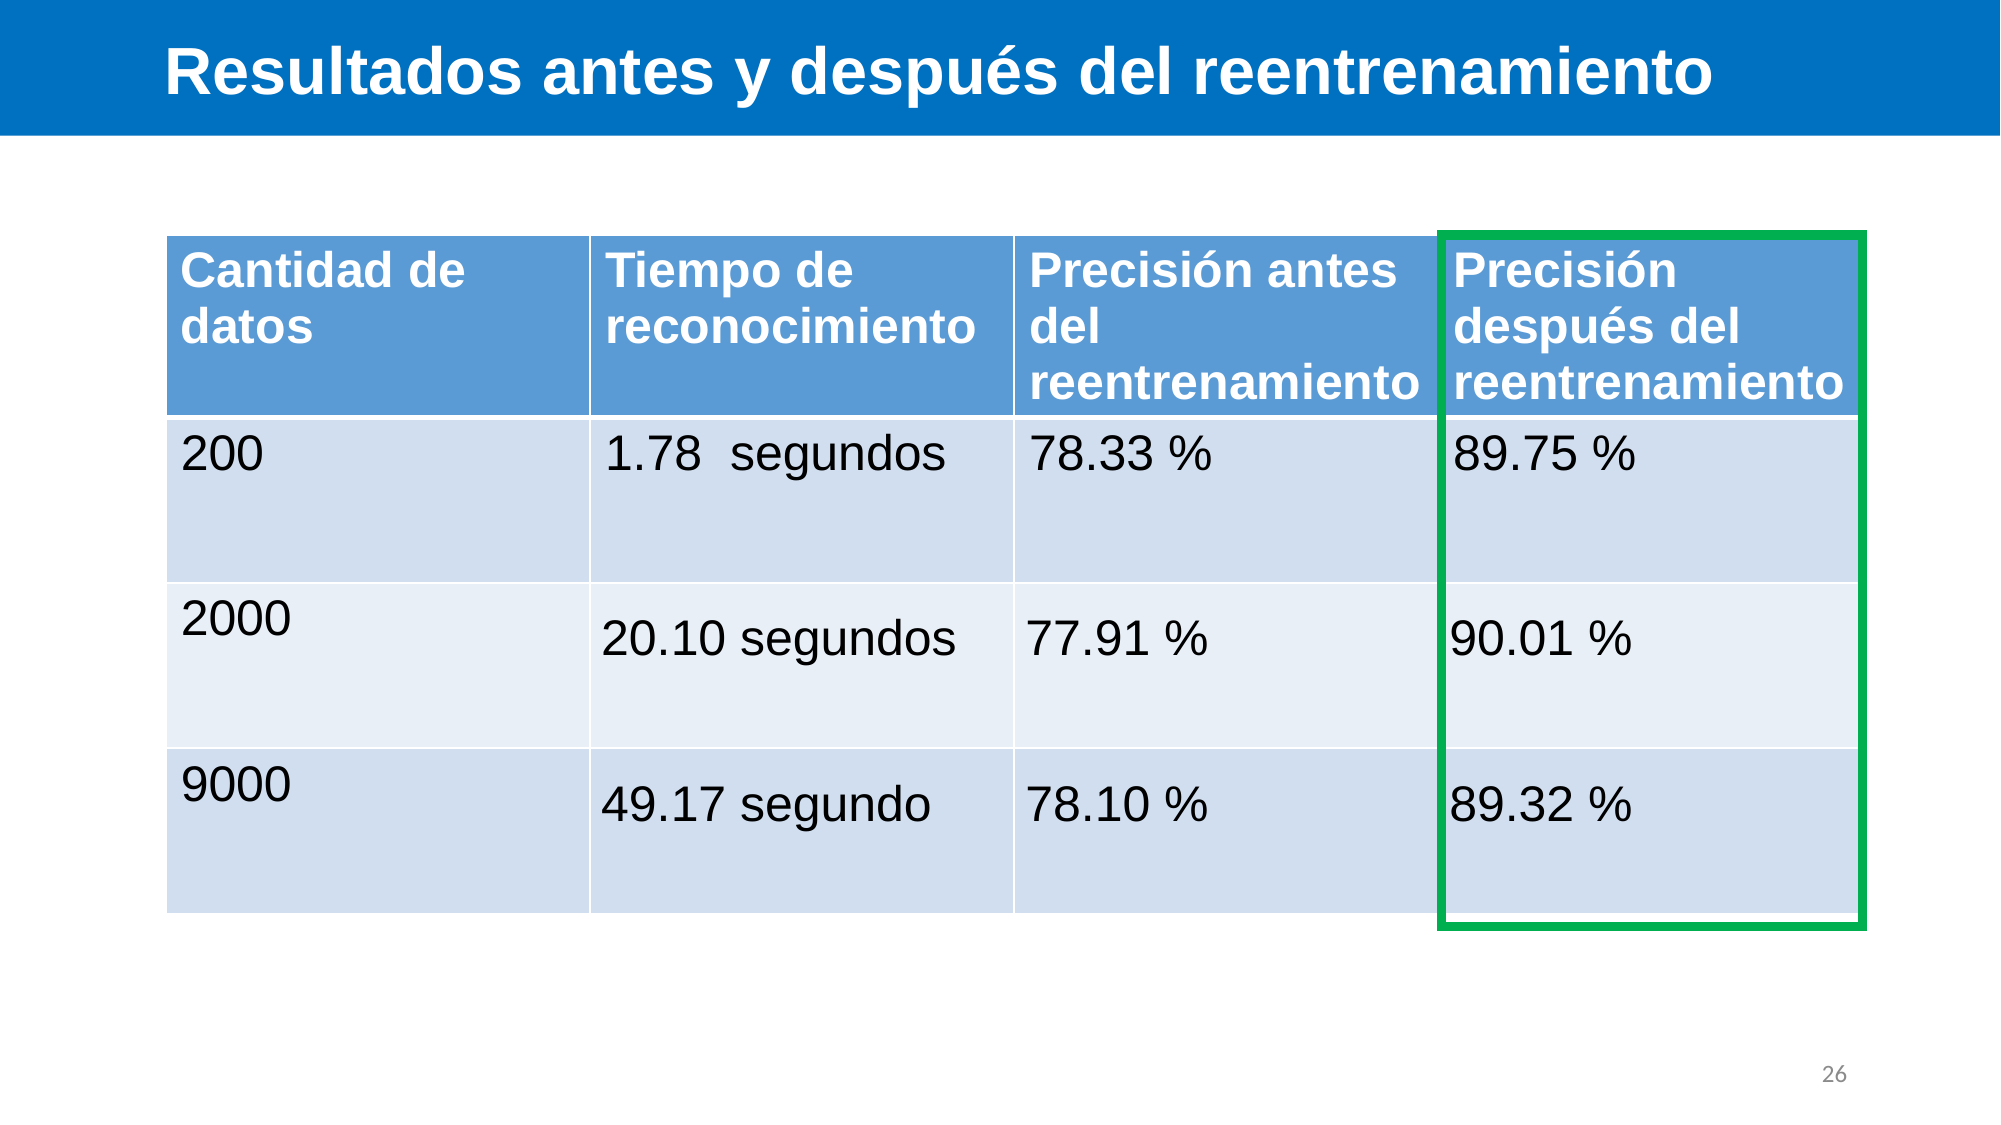

Resultados antes y después del reentrenamiento
| Cantidad de datos | Tiempo de reconocimiento | Precisión antes del reentrenamiento | Precisión después del reentrenamiento |
| --- | --- | --- | --- |
| 200 | 1.78 segundos | 78.33 % | 89.75 % |
| 2000 | 20.10 segundos | 77.91 % | 90.01 % |
| 9000 | 49.17 segundo | 78.10 % | 89.32 % |

26